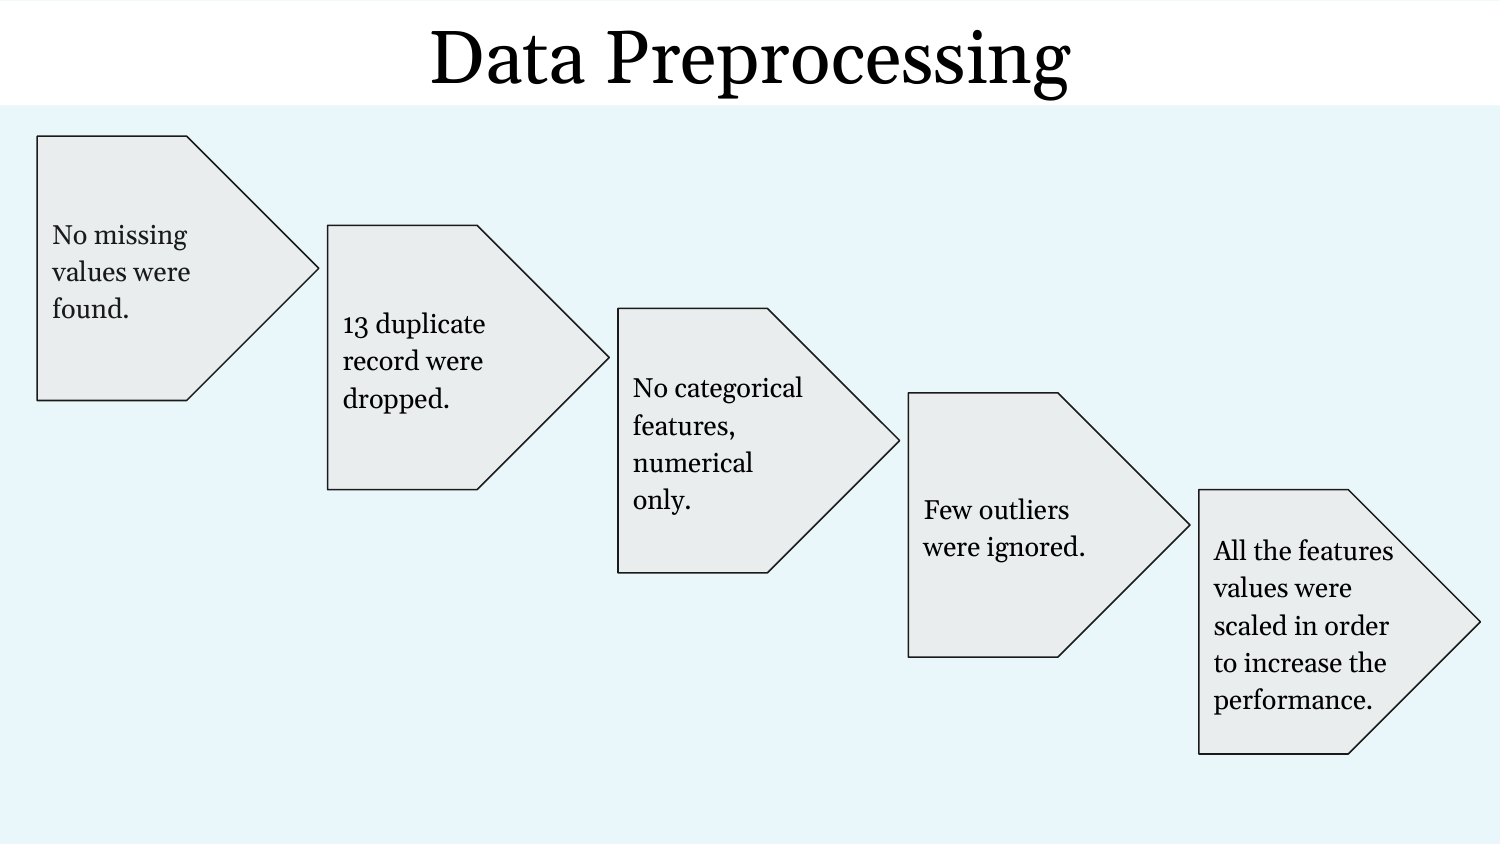

Data Preprocessing
No missing values were found.
13 duplicate record were dropped.
No categorical features, numerical only.
Few outliers were ignored.
All the features values were scaled in order to increase the performance.